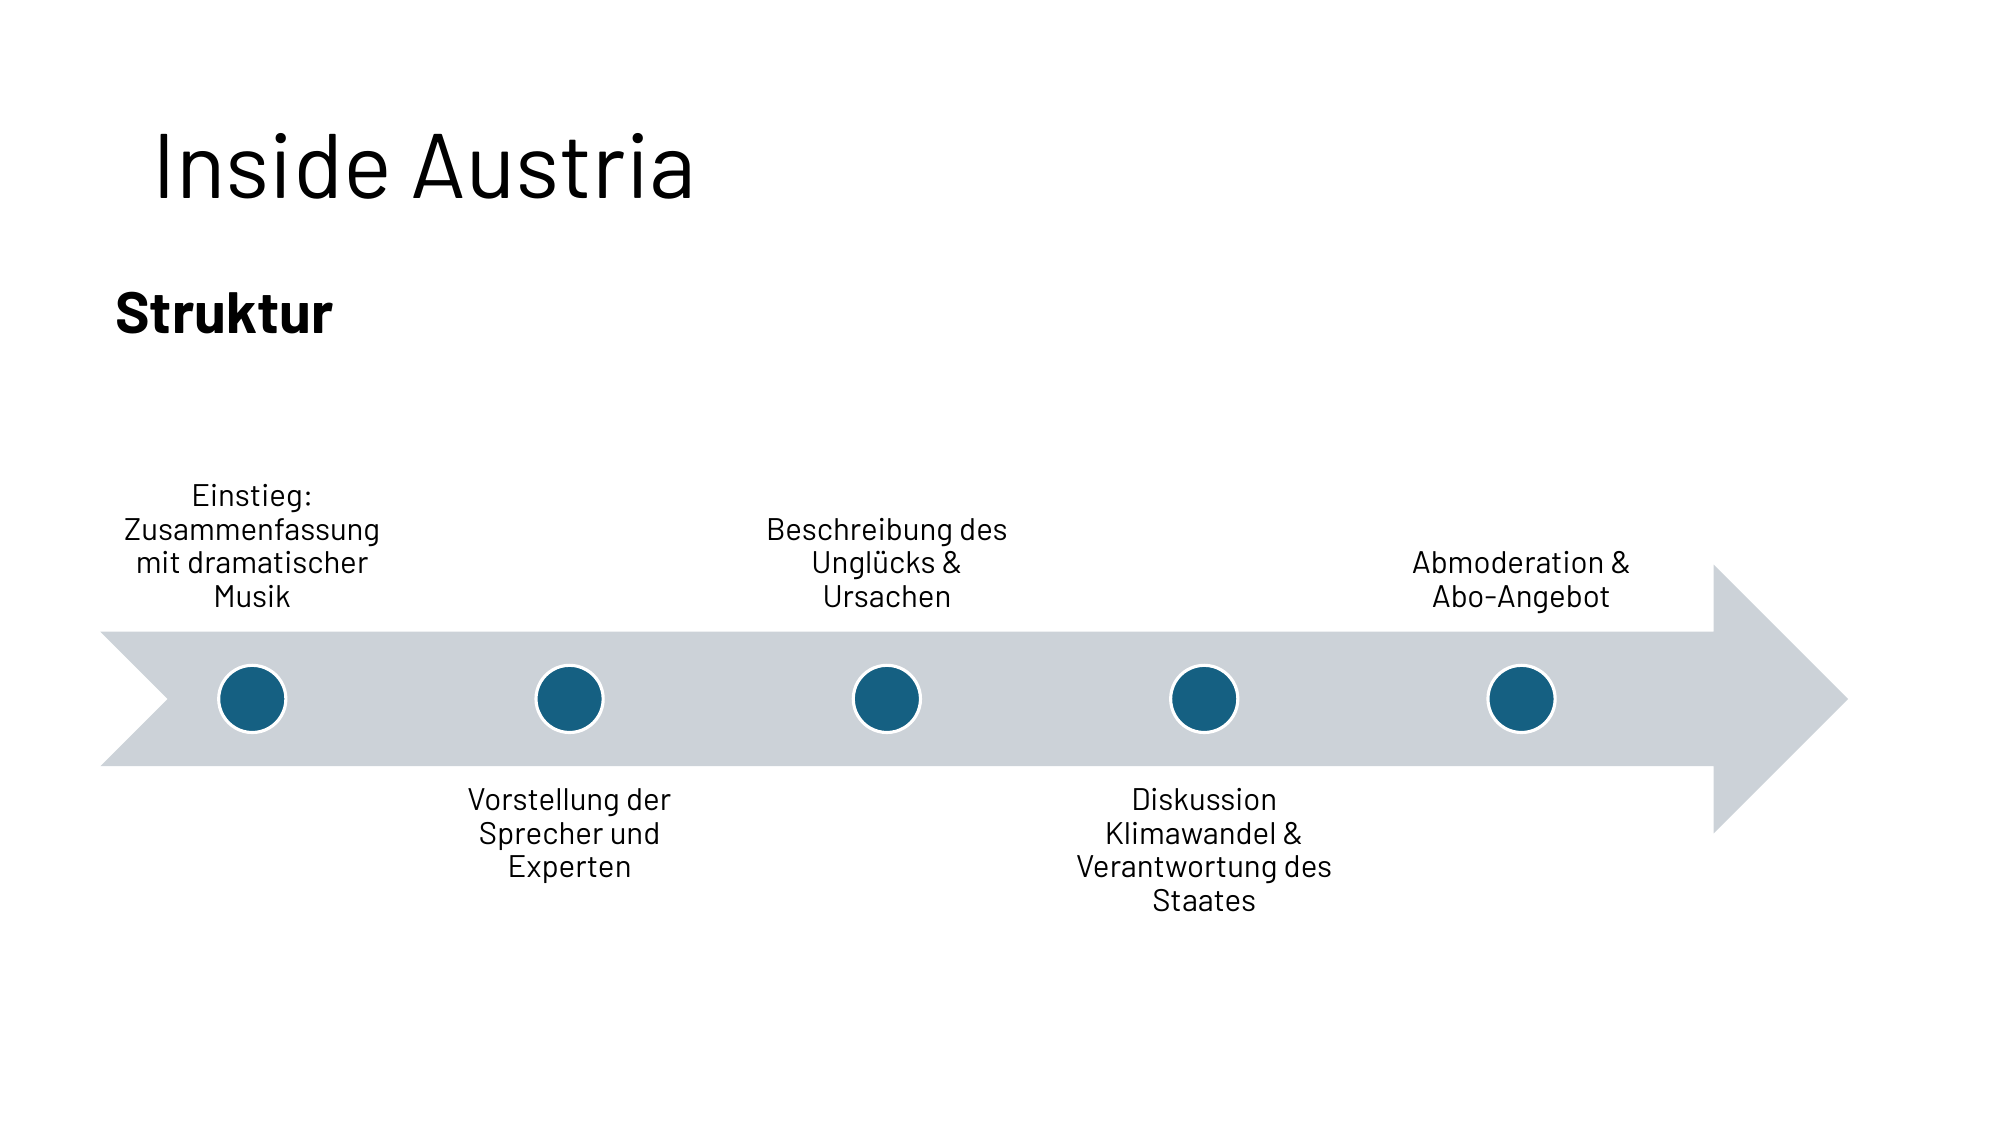

# Inside Austria
Struktur
Einstieg: Zusammenfassung mit dramatischer Musik
Vorstellung der Sprecher und Experten
Beschreibung des Unglücks & Ursachen
Diskussion Klimawandel & Verantwortung des Staates
Abmoderation & Abo-Angebot